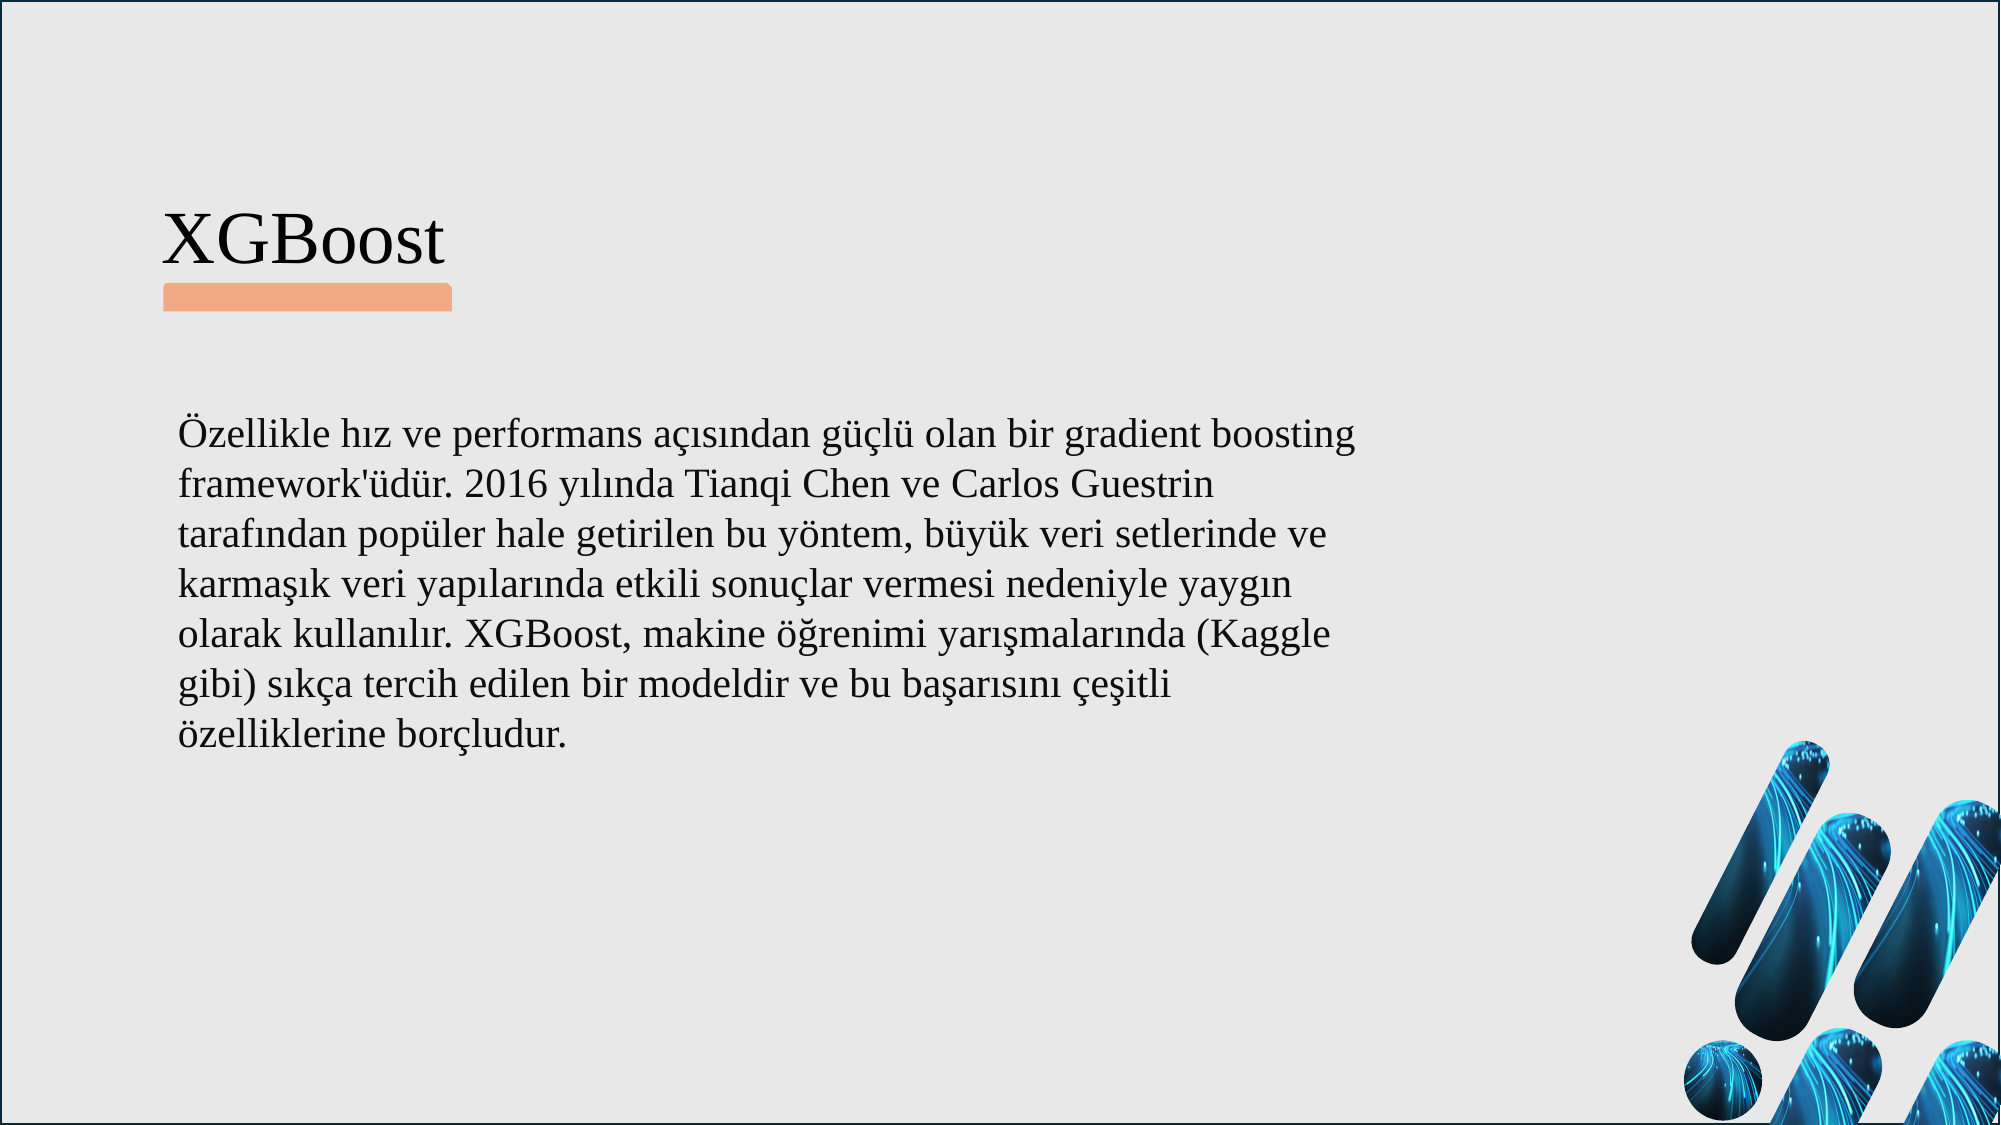

XGBoost

Özellikle hız ve performans açısından güçlü olan bir gradient boosting framework'üdür. 2016 yılında Tianqi Chen ve Carlos Guestrin tarafından popüler hale getirilen bu yöntem, büyük veri setlerinde ve karmaşık veri yapılarında etkili sonuçlar vermesi nedeniyle yaygın olarak kullanılır. XGBoost, makine öğrenimi yarışmalarında (Kaggle gibi) sıkça tercih edilen bir modeldir ve bu başarısını çeşitli özelliklerine borçludur.